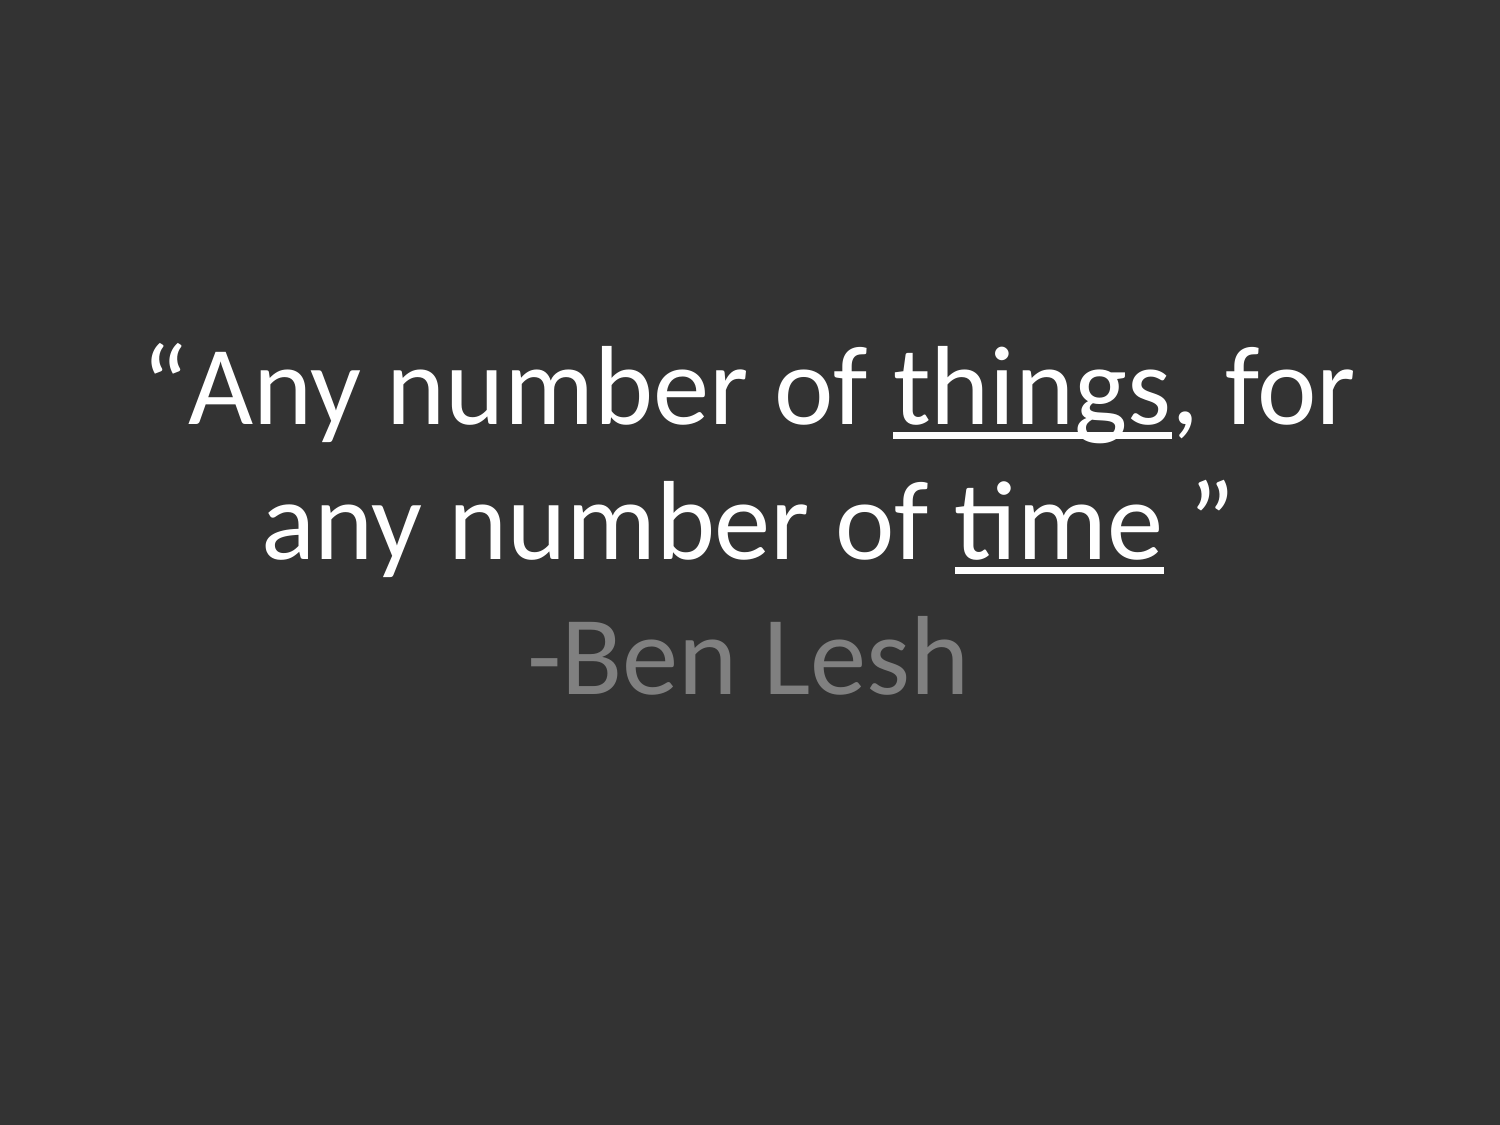

“Any number of things, for any number of time ”
-Ben Lesh